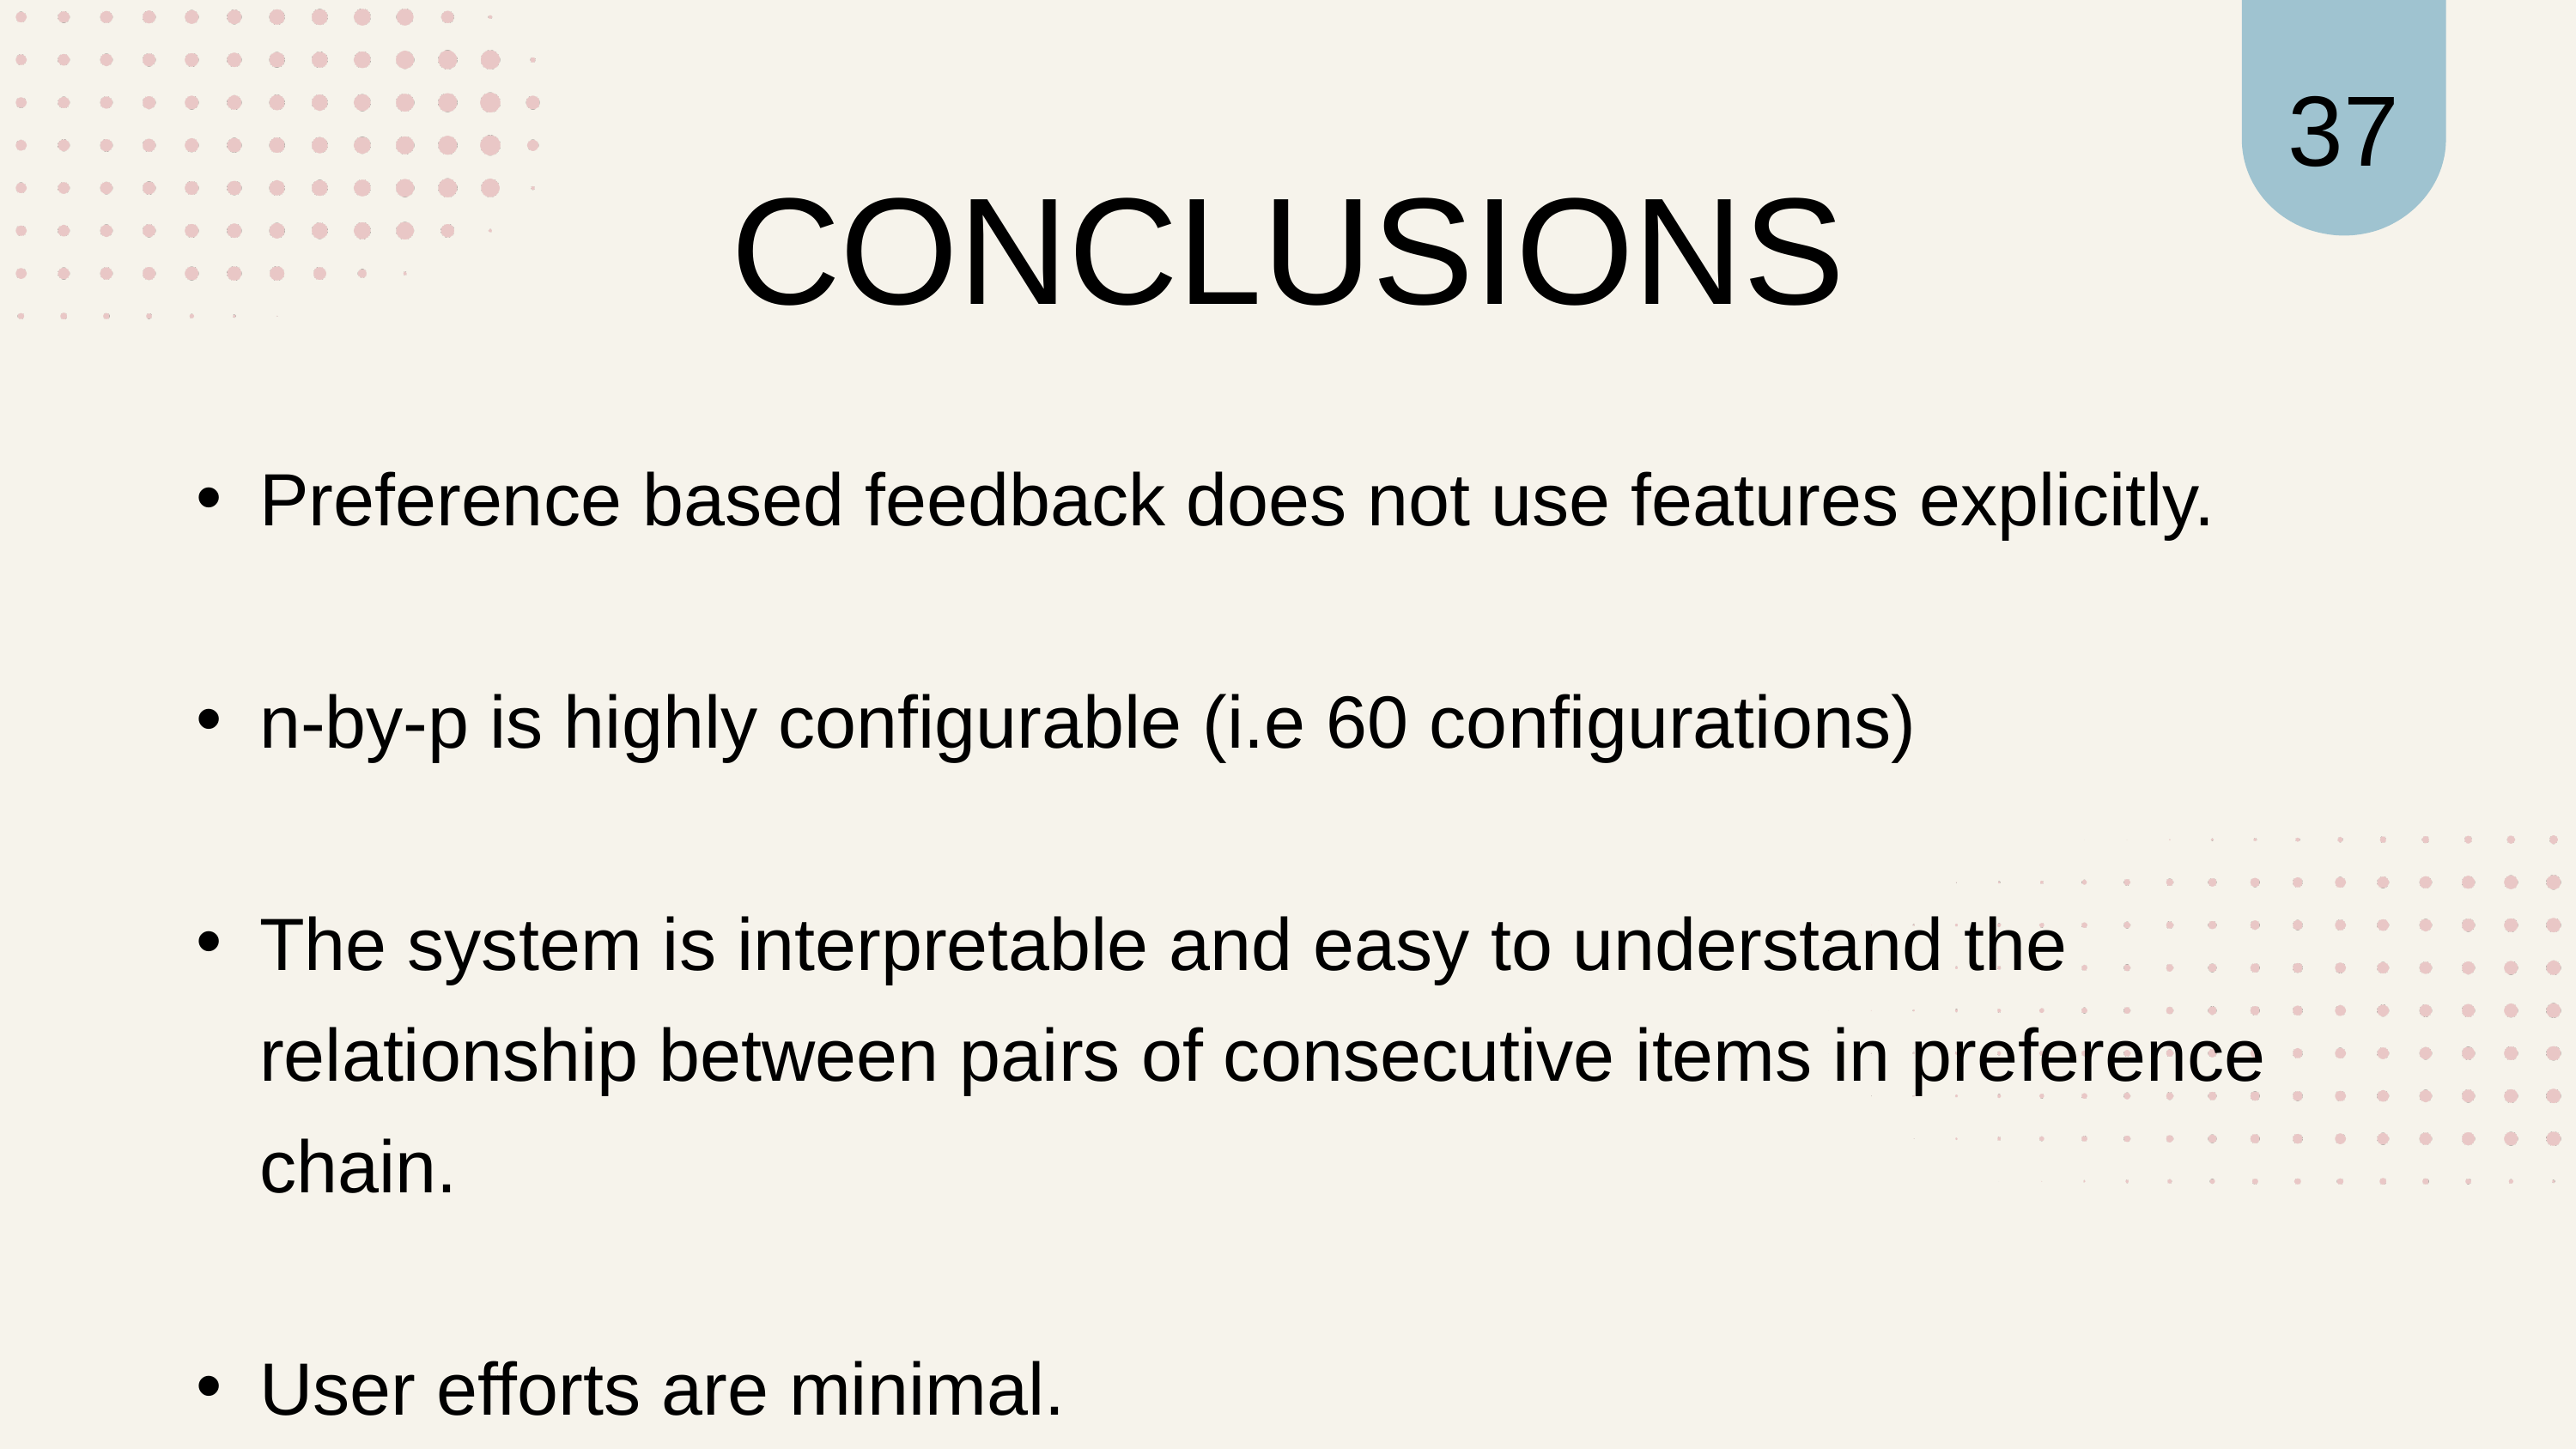

37

CONCLUSIONS
Preference based feedback does not use features explicitly.

n-by-p is highly configurable (i.e 60 configurations)

The system is interpretable and easy to understand the relationship between pairs of consecutive items in preference chain.

User efforts are minimal.